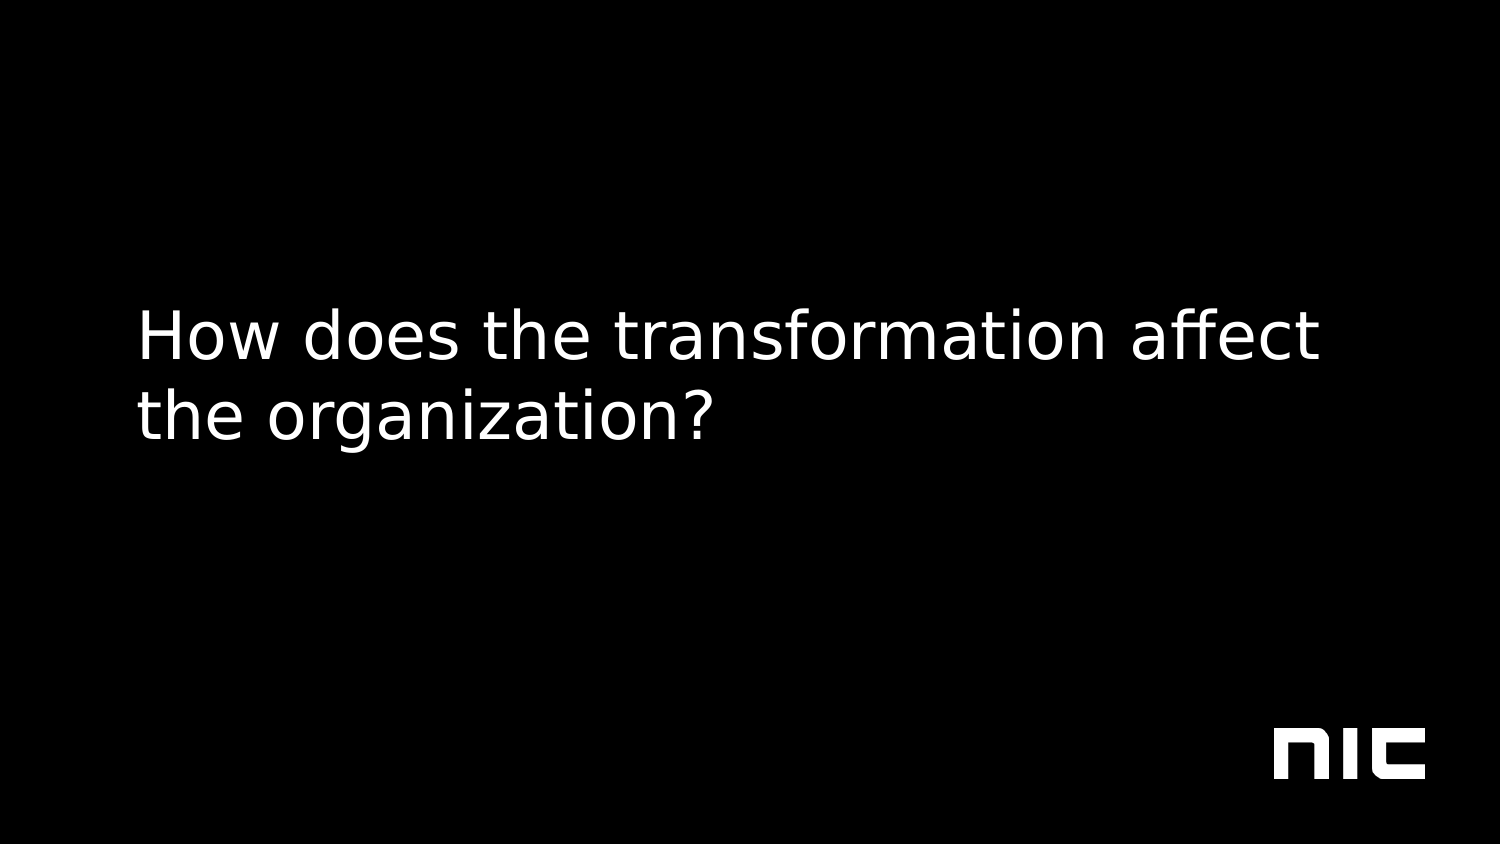

How does the transformation affect the organization?